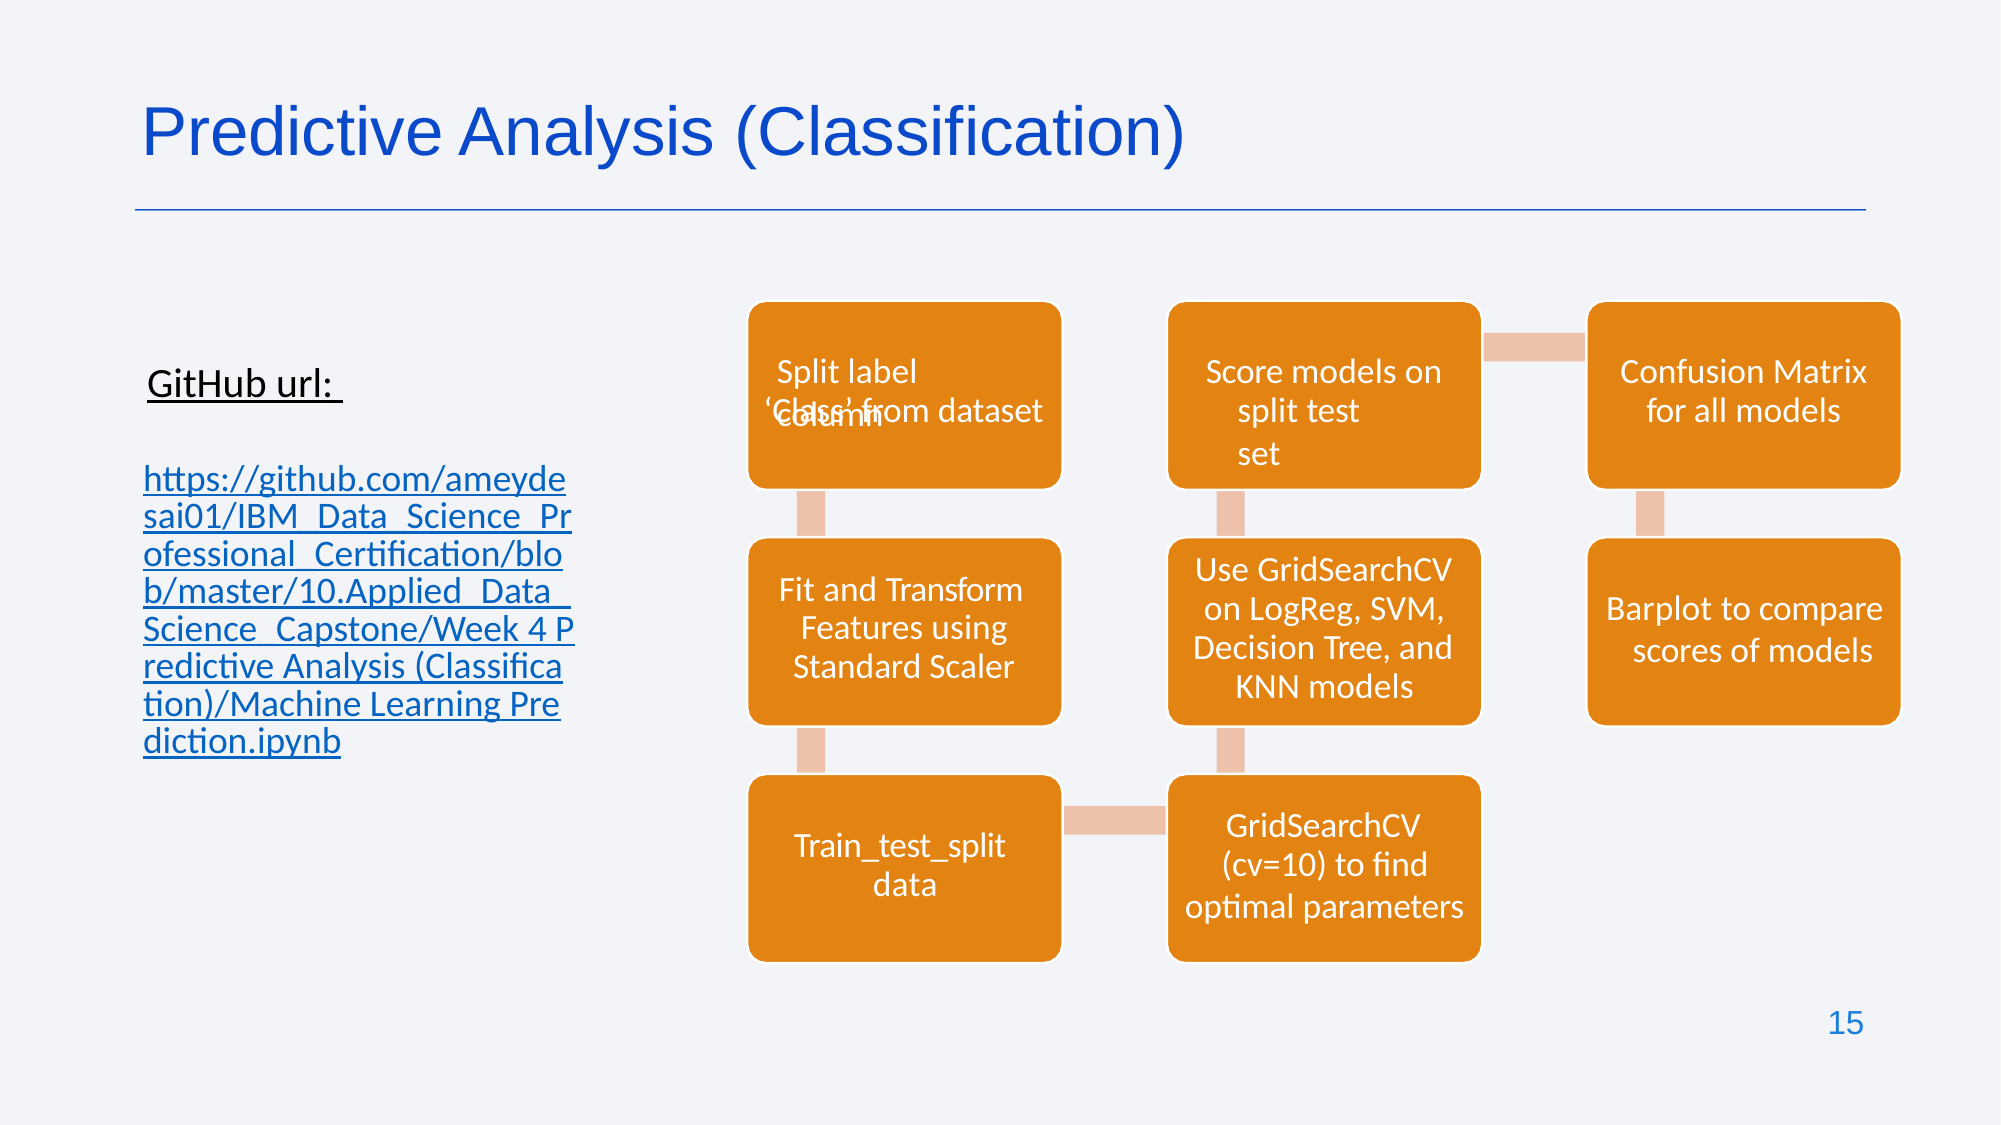

Predictive Analysis (Classification)

Split label column
Score models on
Confusion Matrix
GitHub url:

‘Class’ from dataset
split test set
for all models
https://github.com/ameydesai01/IBM_Data_Science_Professional_Certification/blob/master/10.Applied_Data_Science_Capstone/Week 4 Predictive Analysis (Classification)/Machine Learning Prediction.ipynb

Use GridSearchCV
Fit and Transform
Barplot to compare  scores of models
on LogReg, SVM,

Features using
Decision Tree, and
Standard Scaler
KNN models

GridSearchCV
Train_test_split
(cv=10) to find  optimal parameters
data
15